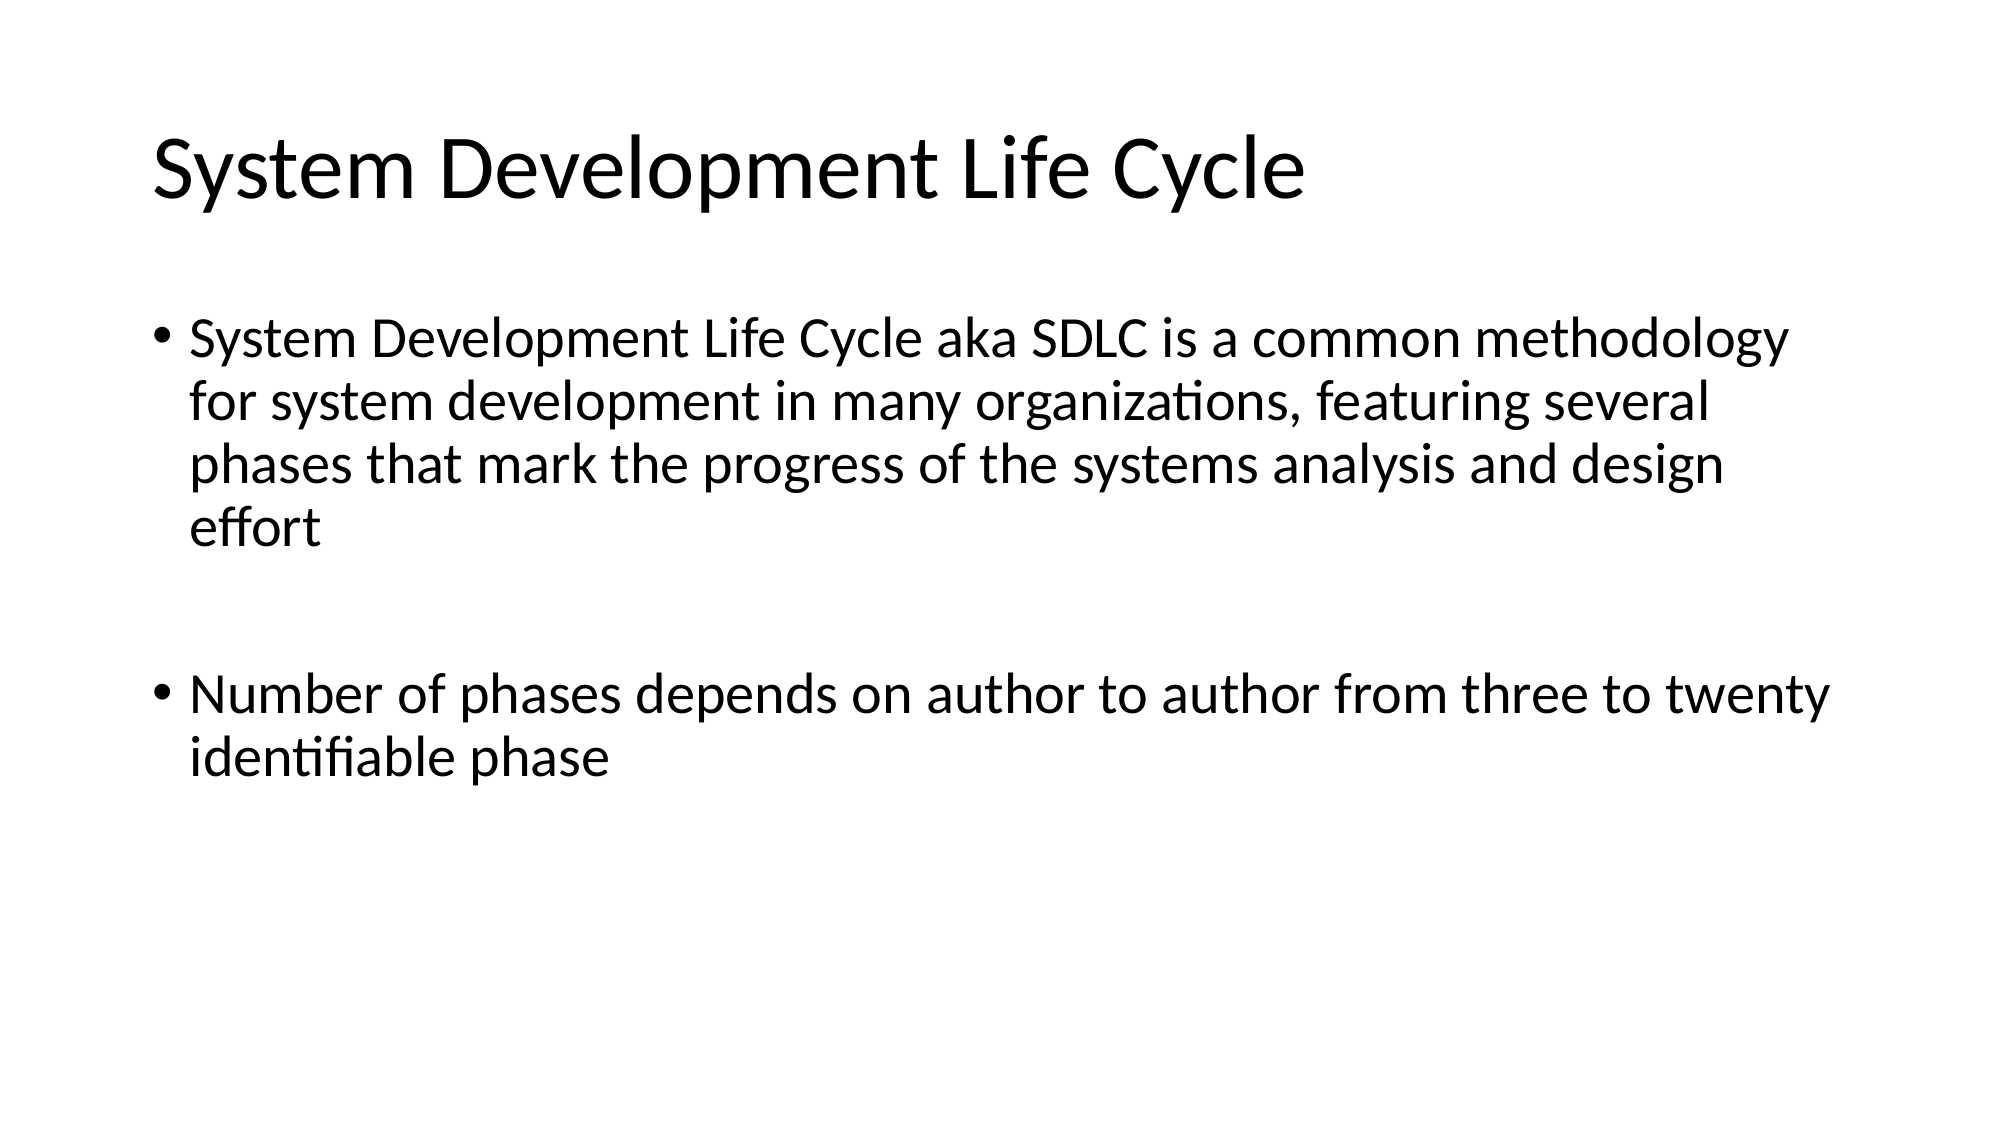

# System Development Life Cycle
System Development Life Cycle aka SDLC is a common methodology for system development in many organizations, featuring several phases that mark the progress of the systems analysis and design effort

Number of phases depends on author to author from three to twenty identifiable phase